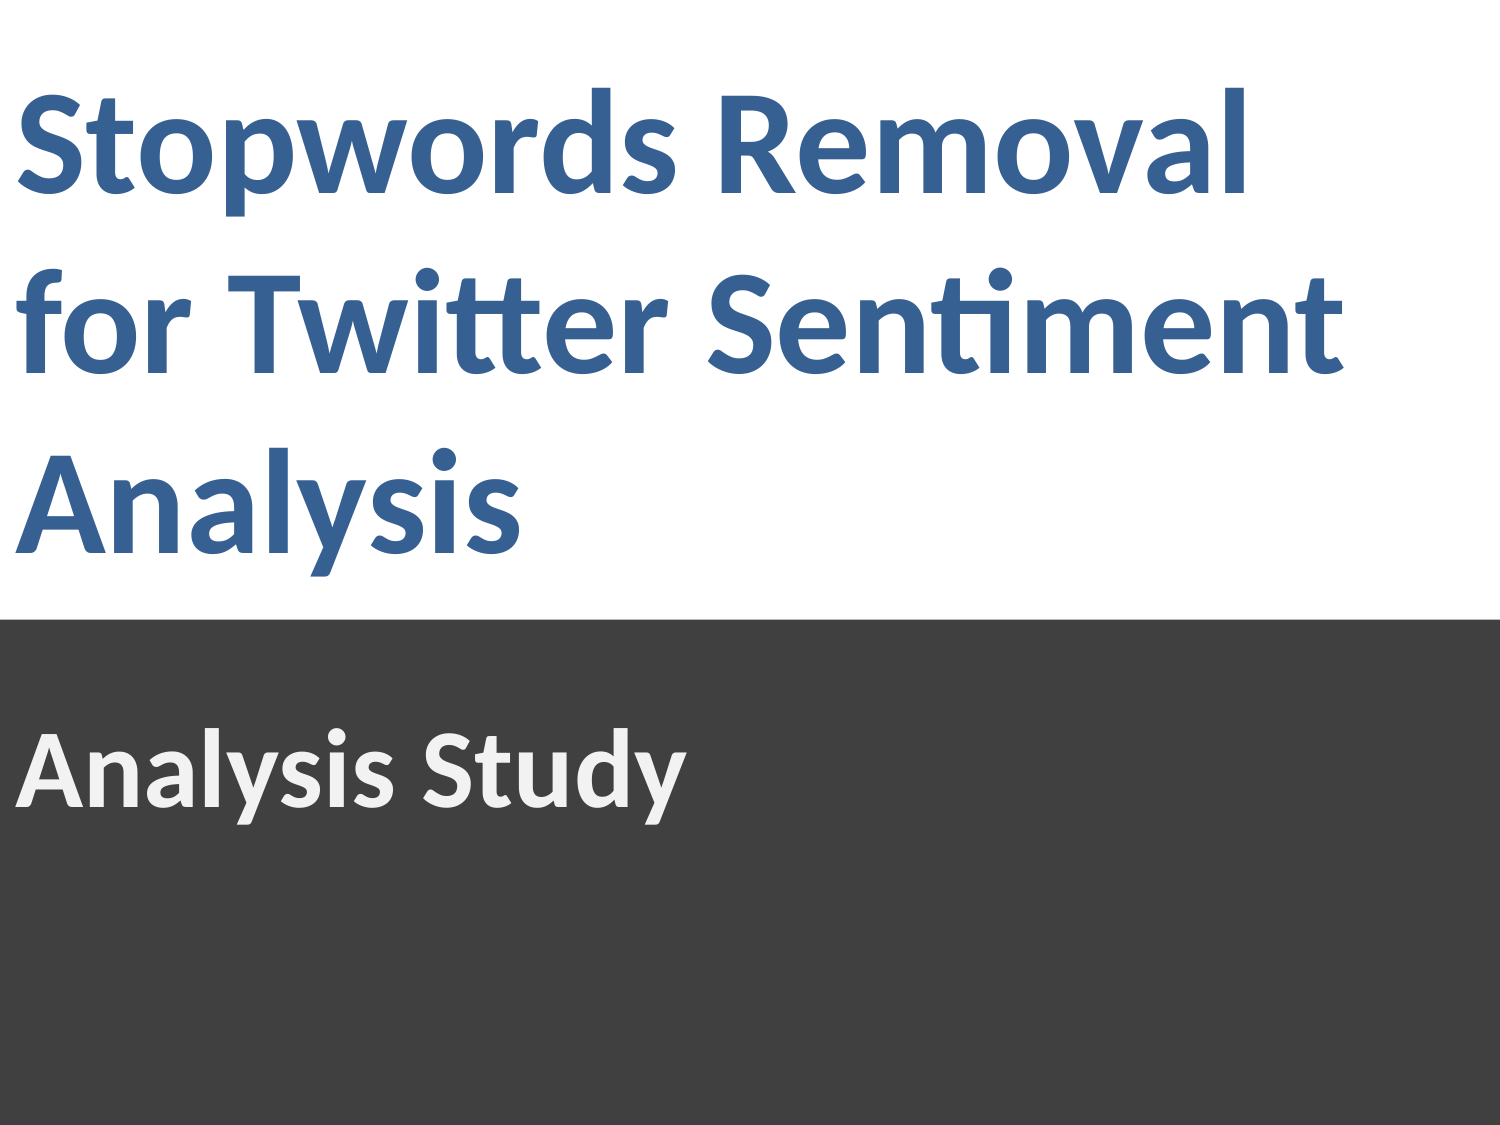

Stopwords Removal for Twitter Sentiment Analysis

Analysis Study